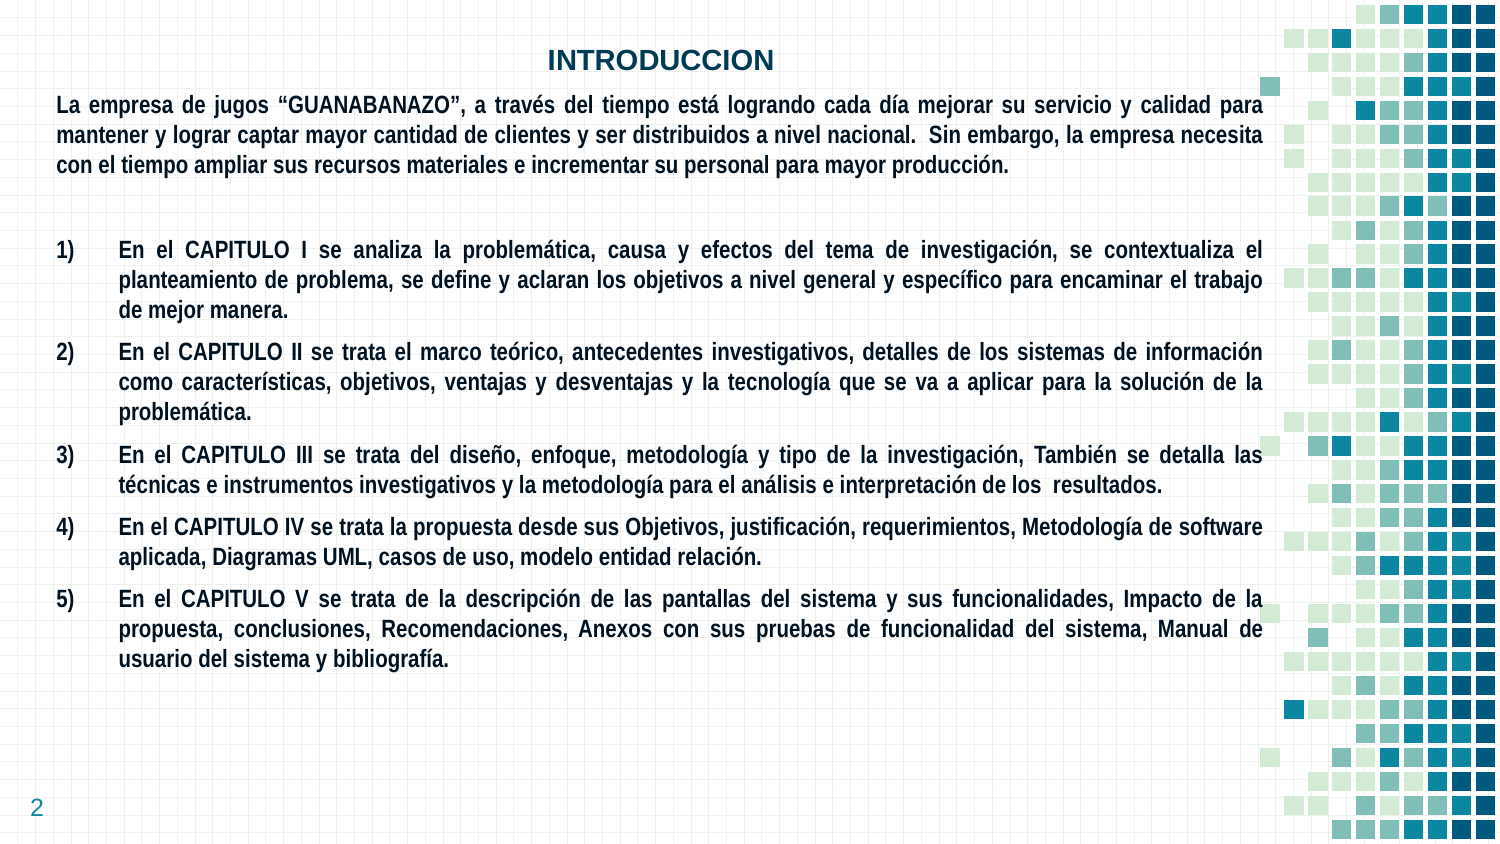

INTRODUCCION
La empresa de jugos “GUANABANAZO”, a través del tiempo está logrando cada día mejorar su servicio y calidad para mantener y lograr captar mayor cantidad de clientes y ser distribuidos a nivel nacional.  Sin embargo, la empresa necesita con el tiempo ampliar sus recursos materiales e incrementar su personal para mayor producción.

En el CAPITULO I se analiza la problemática, causa y efectos del tema de investigación, se contextualiza el planteamiento de problema, se define y aclaran los objetivos a nivel general y específico para encaminar el trabajo de mejor manera.
En el CAPITULO II se trata el marco teórico, antecedentes investigativos, detalles de los sistemas de información como características, objetivos, ventajas y desventajas y la tecnología que se va a aplicar para la solución de la problemática.
En el CAPITULO III se trata del diseño, enfoque, metodología y tipo de la investigación, También se detalla las técnicas e instrumentos investigativos y la metodología para el análisis e interpretación de los  resultados.
En el CAPITULO IV se trata la propuesta desde sus Objetivos, justificación, requerimientos, Metodología de software aplicada, Diagramas UML, casos de uso, modelo entidad relación.
En el CAPITULO V se trata de la descripción de las pantallas del sistema y sus funcionalidades, Impacto de la propuesta, conclusiones, Recomendaciones, Anexos con sus pruebas de funcionalidad del sistema, Manual de usuario del sistema y bibliografía.

2